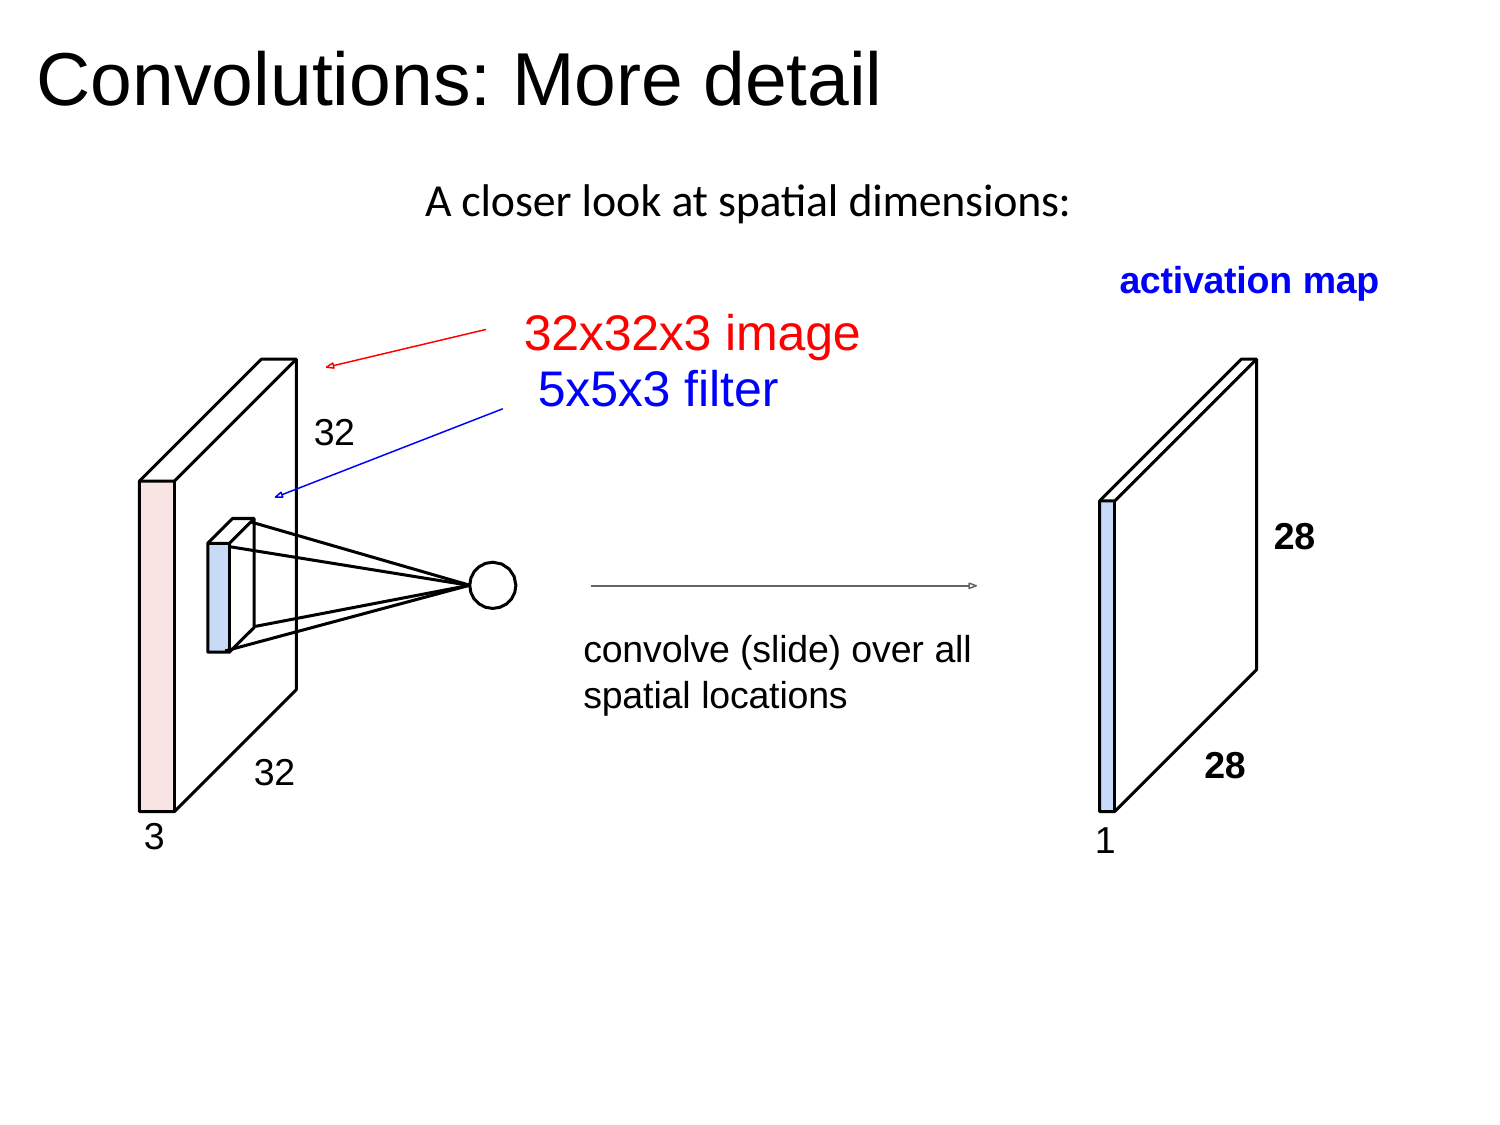

# Convolutions: More detail
A closer look at spatial dimensions:
activation map
32x32x3 image  5x5x3 filter
32

28

convolve (slide) over all
spatial locations

28
32
3
1